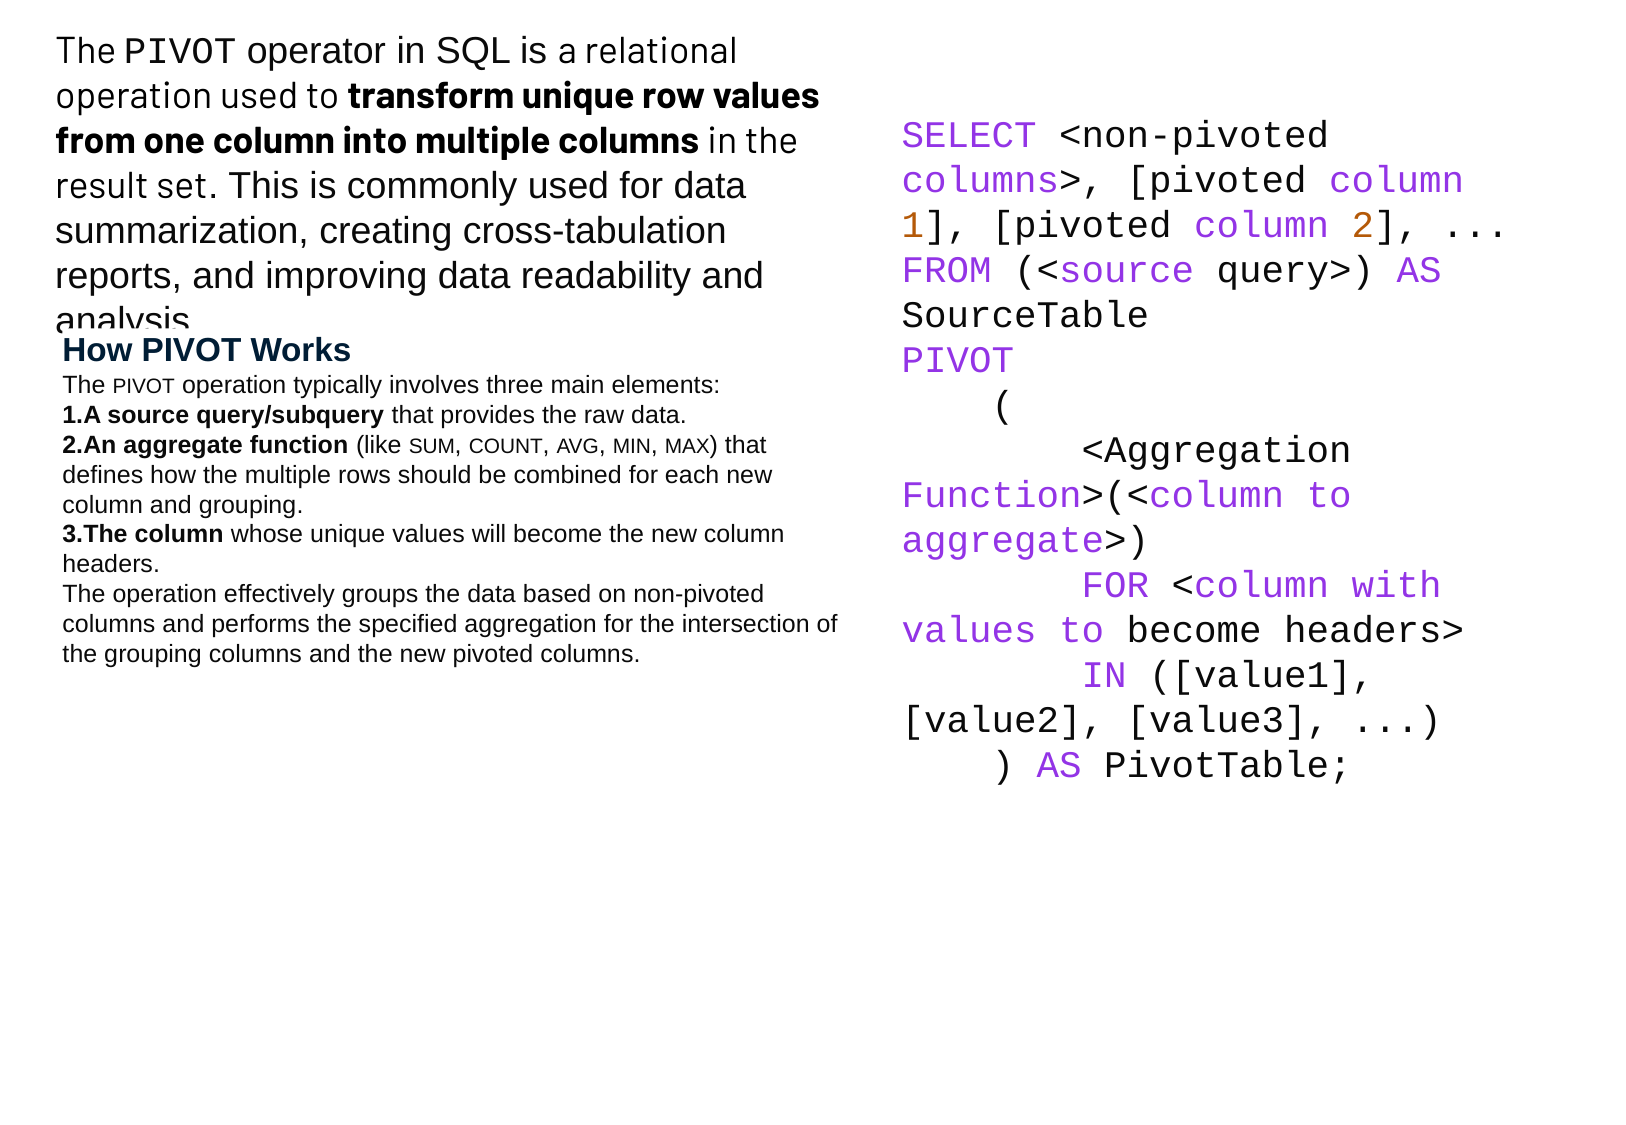

The PIVOT operator in SQL is a relational operation used to transform unique row values from one column into multiple columns in the result set. This is commonly used for data summarization, creating cross-tabulation reports, and improving data readability and analysis
SELECT <non-pivoted columns>, [pivoted column 1], [pivoted column 2], ...
FROM (<source query>) AS SourceTable
PIVOT
    (
        <Aggregation Function>(<column to aggregate>)
        FOR <column with values to become headers>
        IN ([value1], [value2], [value3], ...)
    ) AS PivotTable;
How PIVOT Works
The PIVOT operation typically involves three main elements:
A source query/subquery that provides the raw data.
An aggregate function (like SUM, COUNT, AVG, MIN, MAX) that defines how the multiple rows should be combined for each new column and grouping.
The column whose unique values will become the new column headers.
The operation effectively groups the data based on non-pivoted columns and performs the specified aggregation for the intersection of the grouping columns and the new pivoted columns.